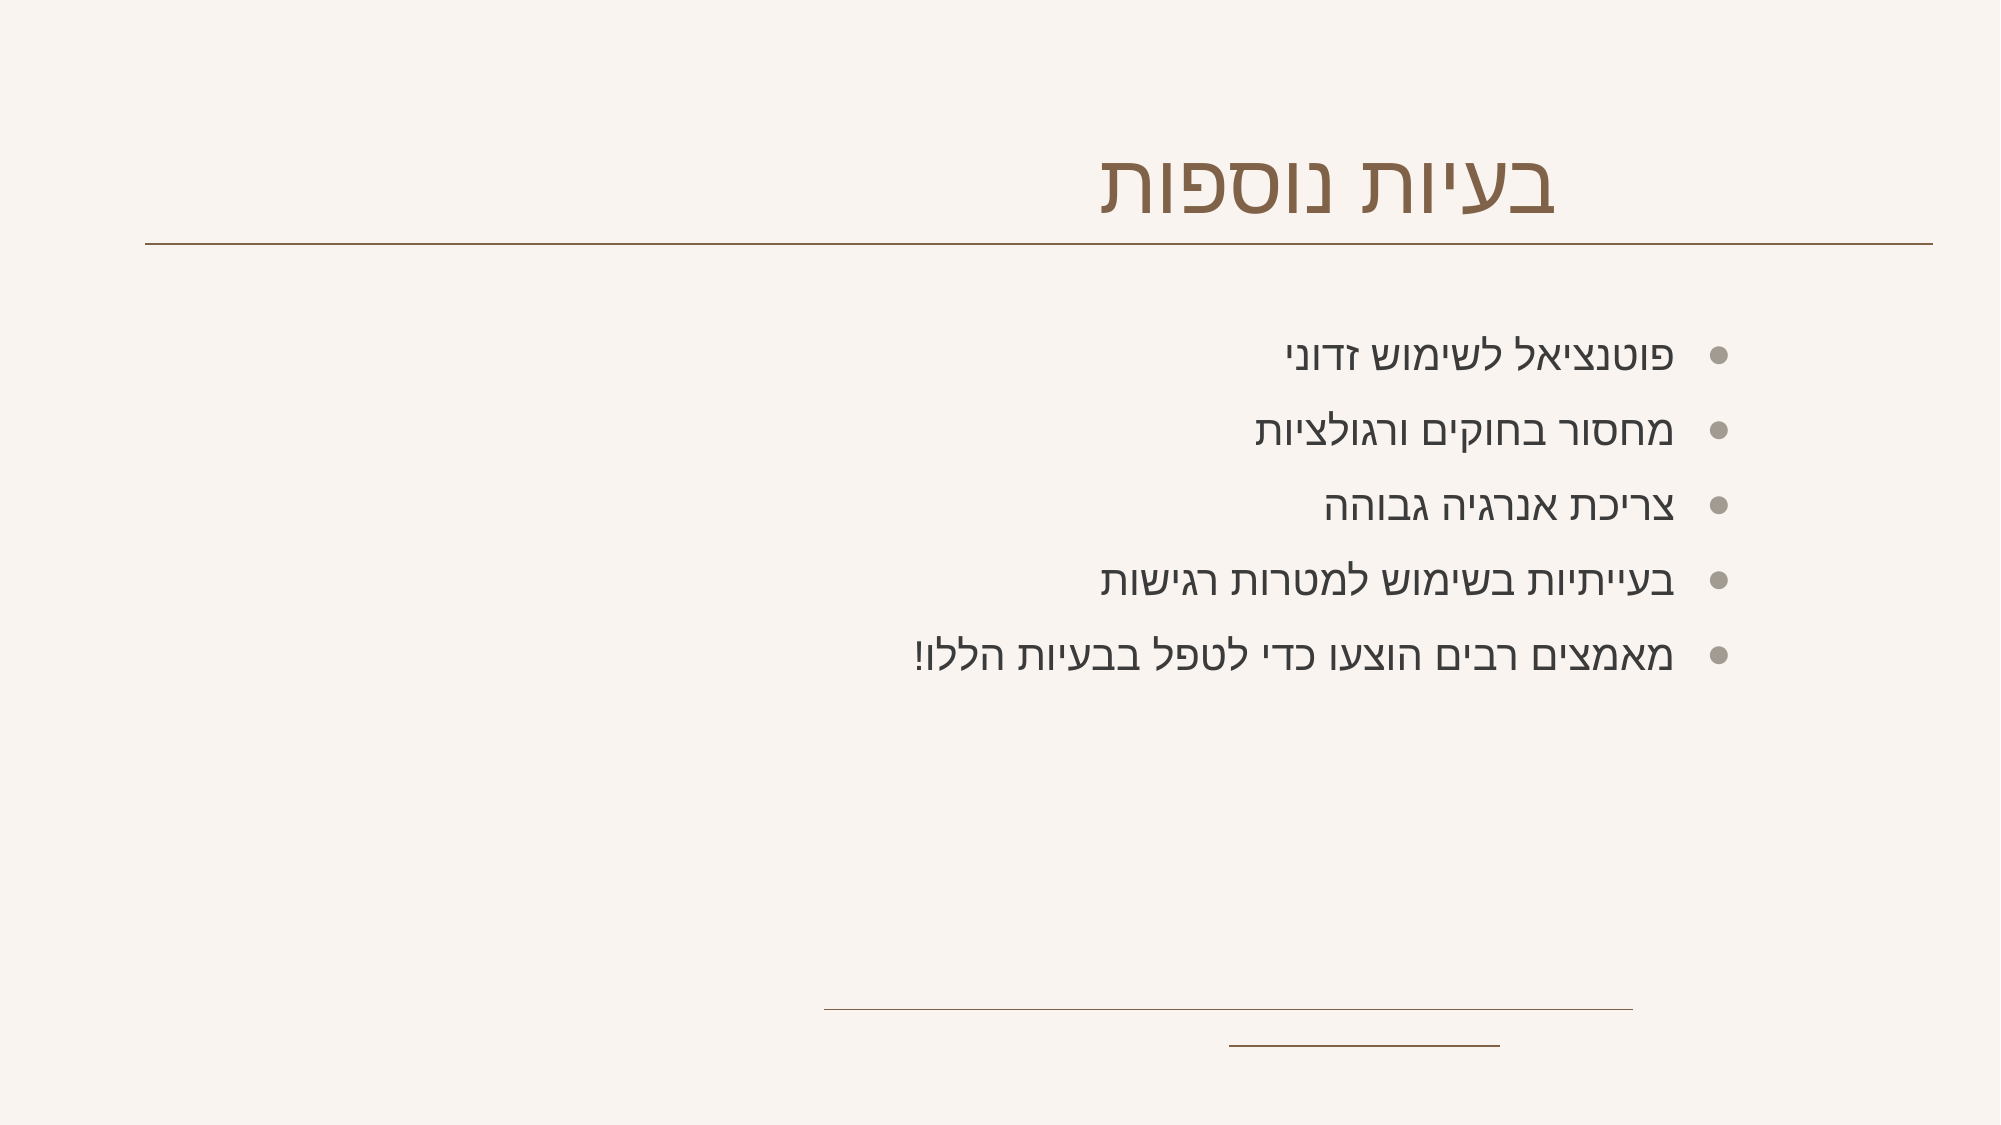

# בעיות נוספות
פוטנציאל לשימוש זדוני
מחסור בחוקים ורגולציות
צריכת אנרגיה גבוהה
בעייתיות בשימוש למטרות רגישות
מאמצים רבים הוצעו כדי לטפל בבעיות הללו!